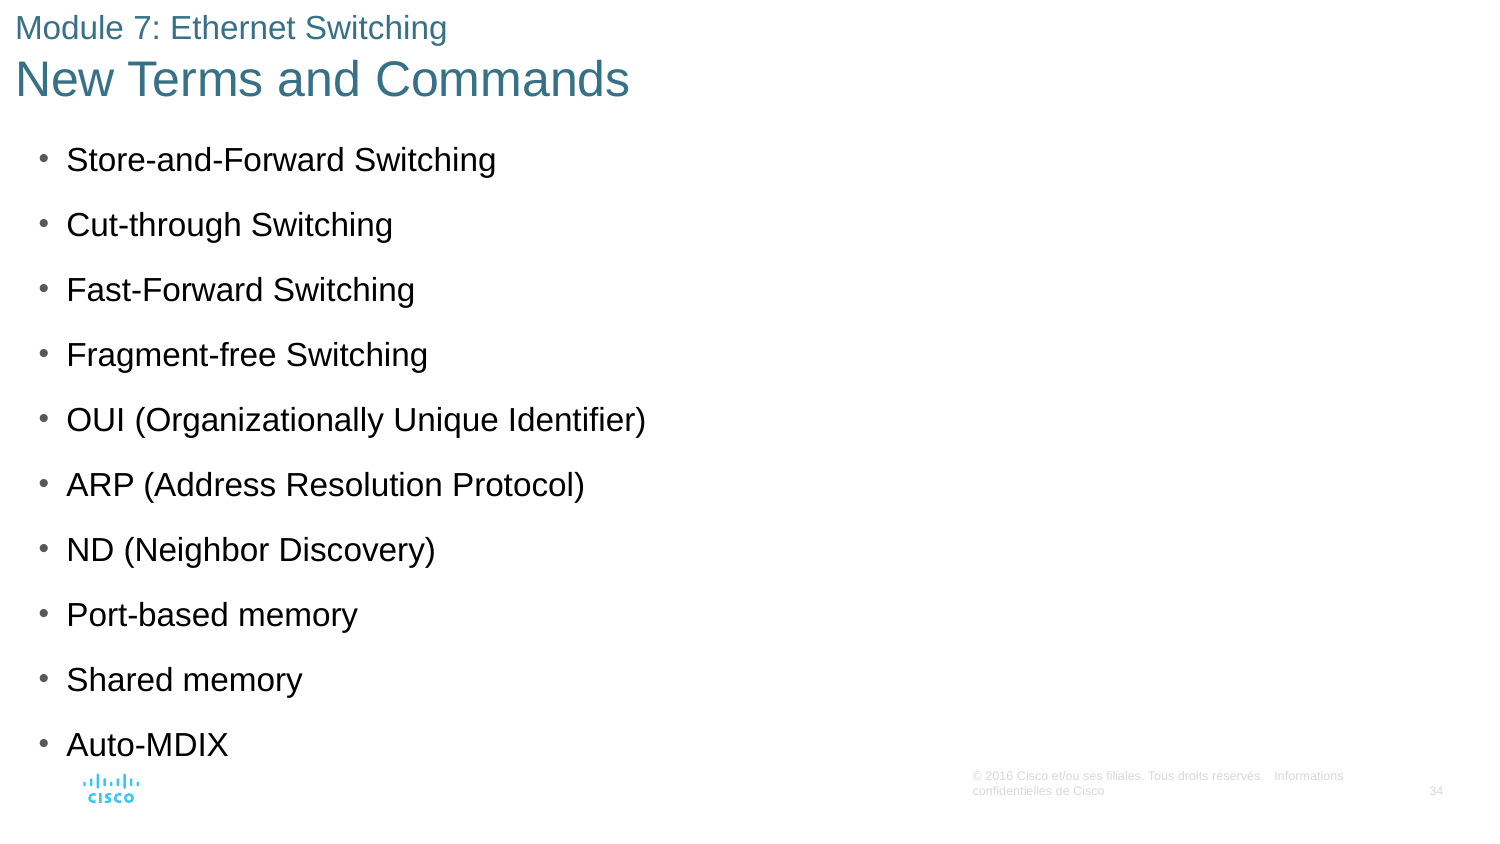

# Module 7: Ethernet Switching New Terms and Commands
Store-and-Forward Switching
Cut-through Switching
Fast-Forward Switching
Fragment-free Switching
OUI (Organizationally Unique Identifier)
ARP (Address Resolution Protocol)
ND (Neighbor Discovery)
Port-based memory
Shared memory
Auto-MDIX